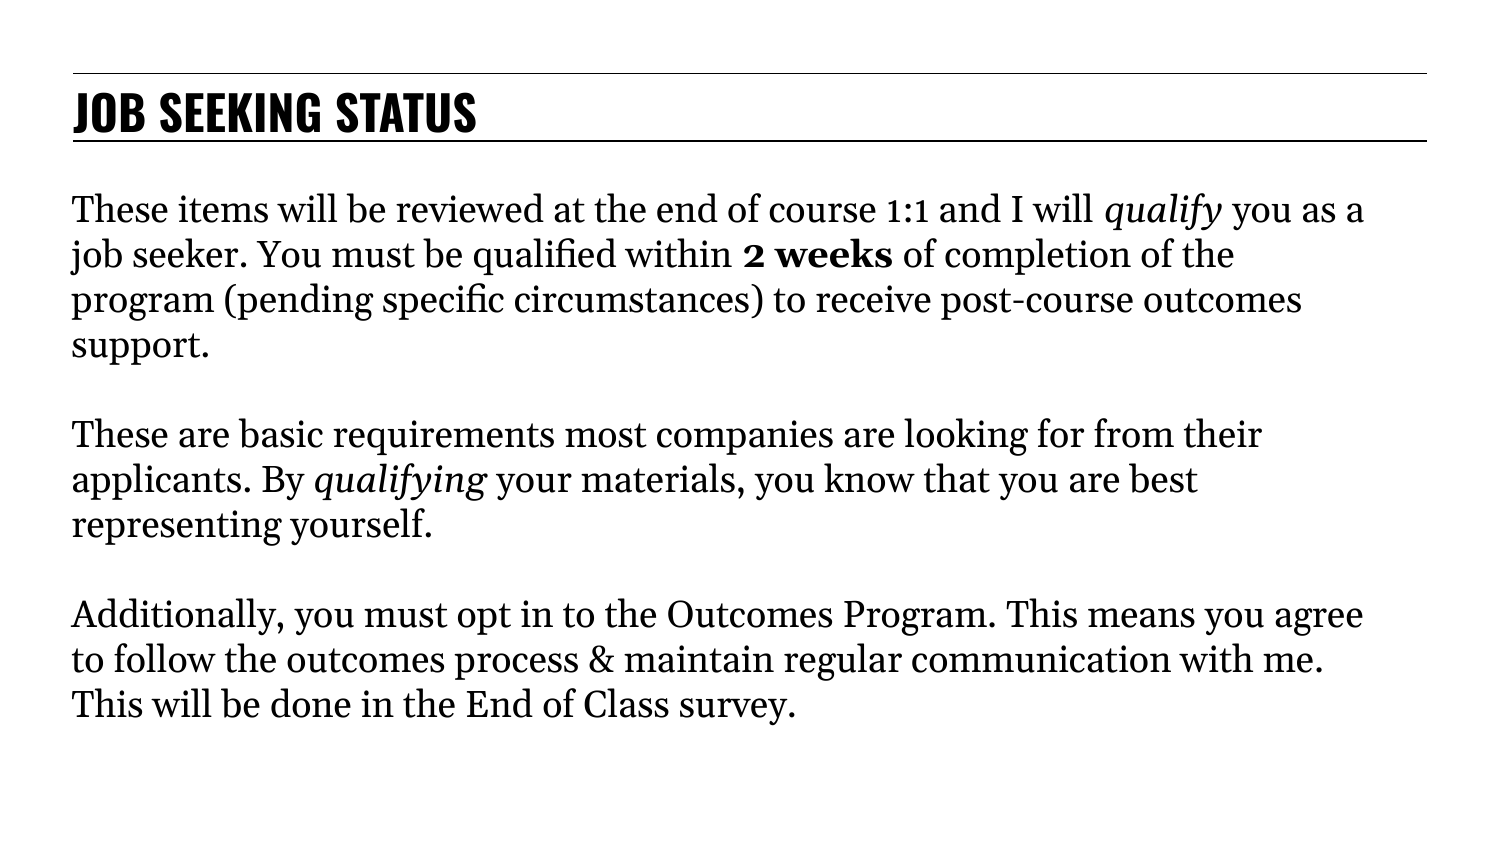

JOB SEEKING STATUS
These items will be reviewed at the end of course 1:1 and I will qualify you as a job seeker. You must be qualified within 2 weeks of completion of the program (pending specific circumstances) to receive post-course outcomes support.

These are basic requirements most companies are looking for from their applicants. By qualifying your materials, you know that you are best representing yourself.

Additionally, you must opt in to the Outcomes Program. This means you agree to follow the outcomes process & maintain regular communication with me. This will be done in the End of Class survey.